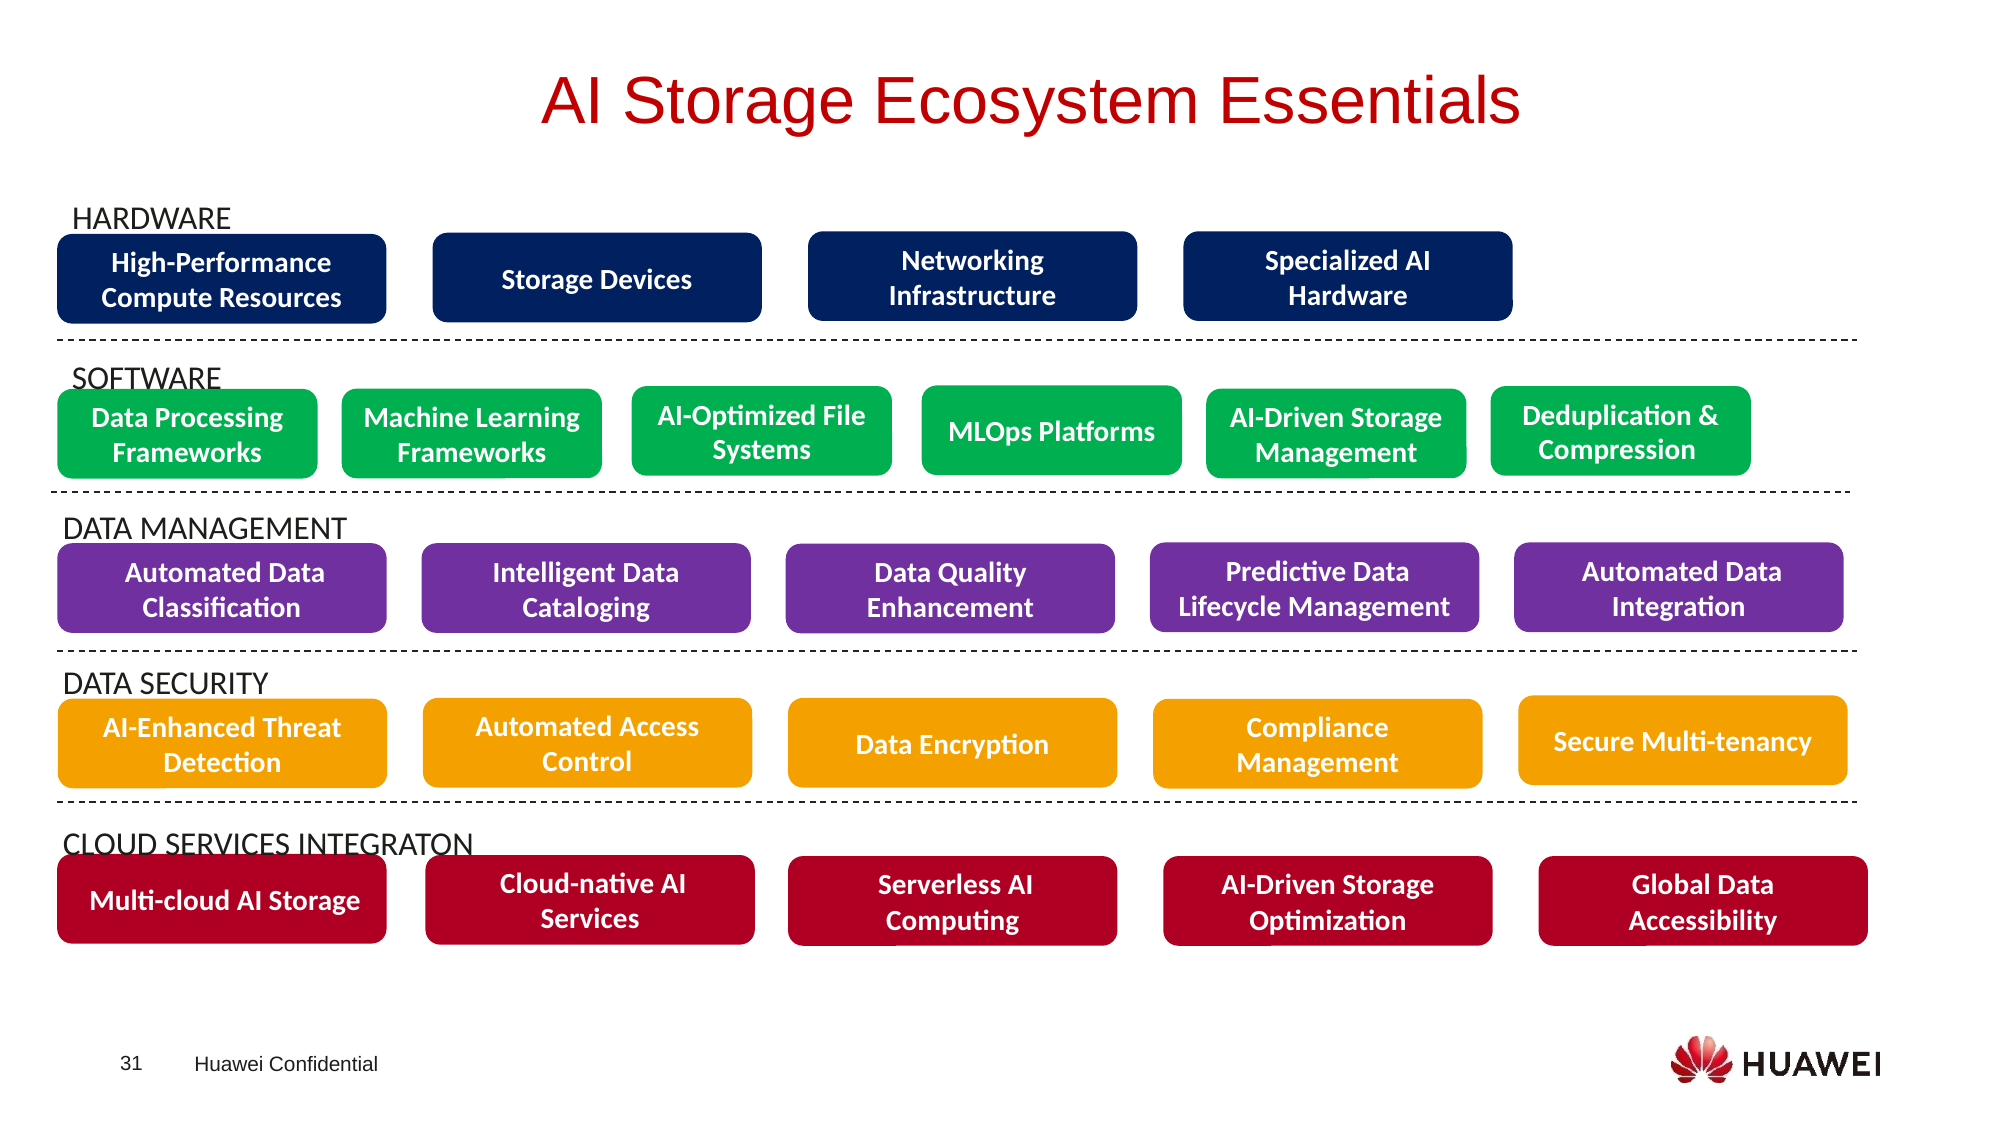

AI Storage Ecosystem Essentials
HARDWARE
Networking Infrastructure
Specialized AI Hardware
Storage Devices
High-Performance Compute Resources
SOFTWARE
MLOps Platforms
AI-Optimized File Systems
Deduplication & Compression
Machine Learning Frameworks
AI-Driven Storage Management
Data Processing Frameworks
DATA MANAGEMENT
 Predictive Data Lifecycle Management
 Automated Data Integration
 Automated Data Classification
Intelligent Data Cataloging
Data Quality Enhancement
DATA SECURITY
Secure Multi-tenancy
Automated Access Control
Data Encryption
AI-Enhanced Threat Detection
Compliance Management
CLOUD SERVICES INTEGRATON
 Multi-cloud AI Storage
 Cloud-native AI Services
 Serverless AI Computing
AI-Driven Storage Optimization
Global Data Accessibility